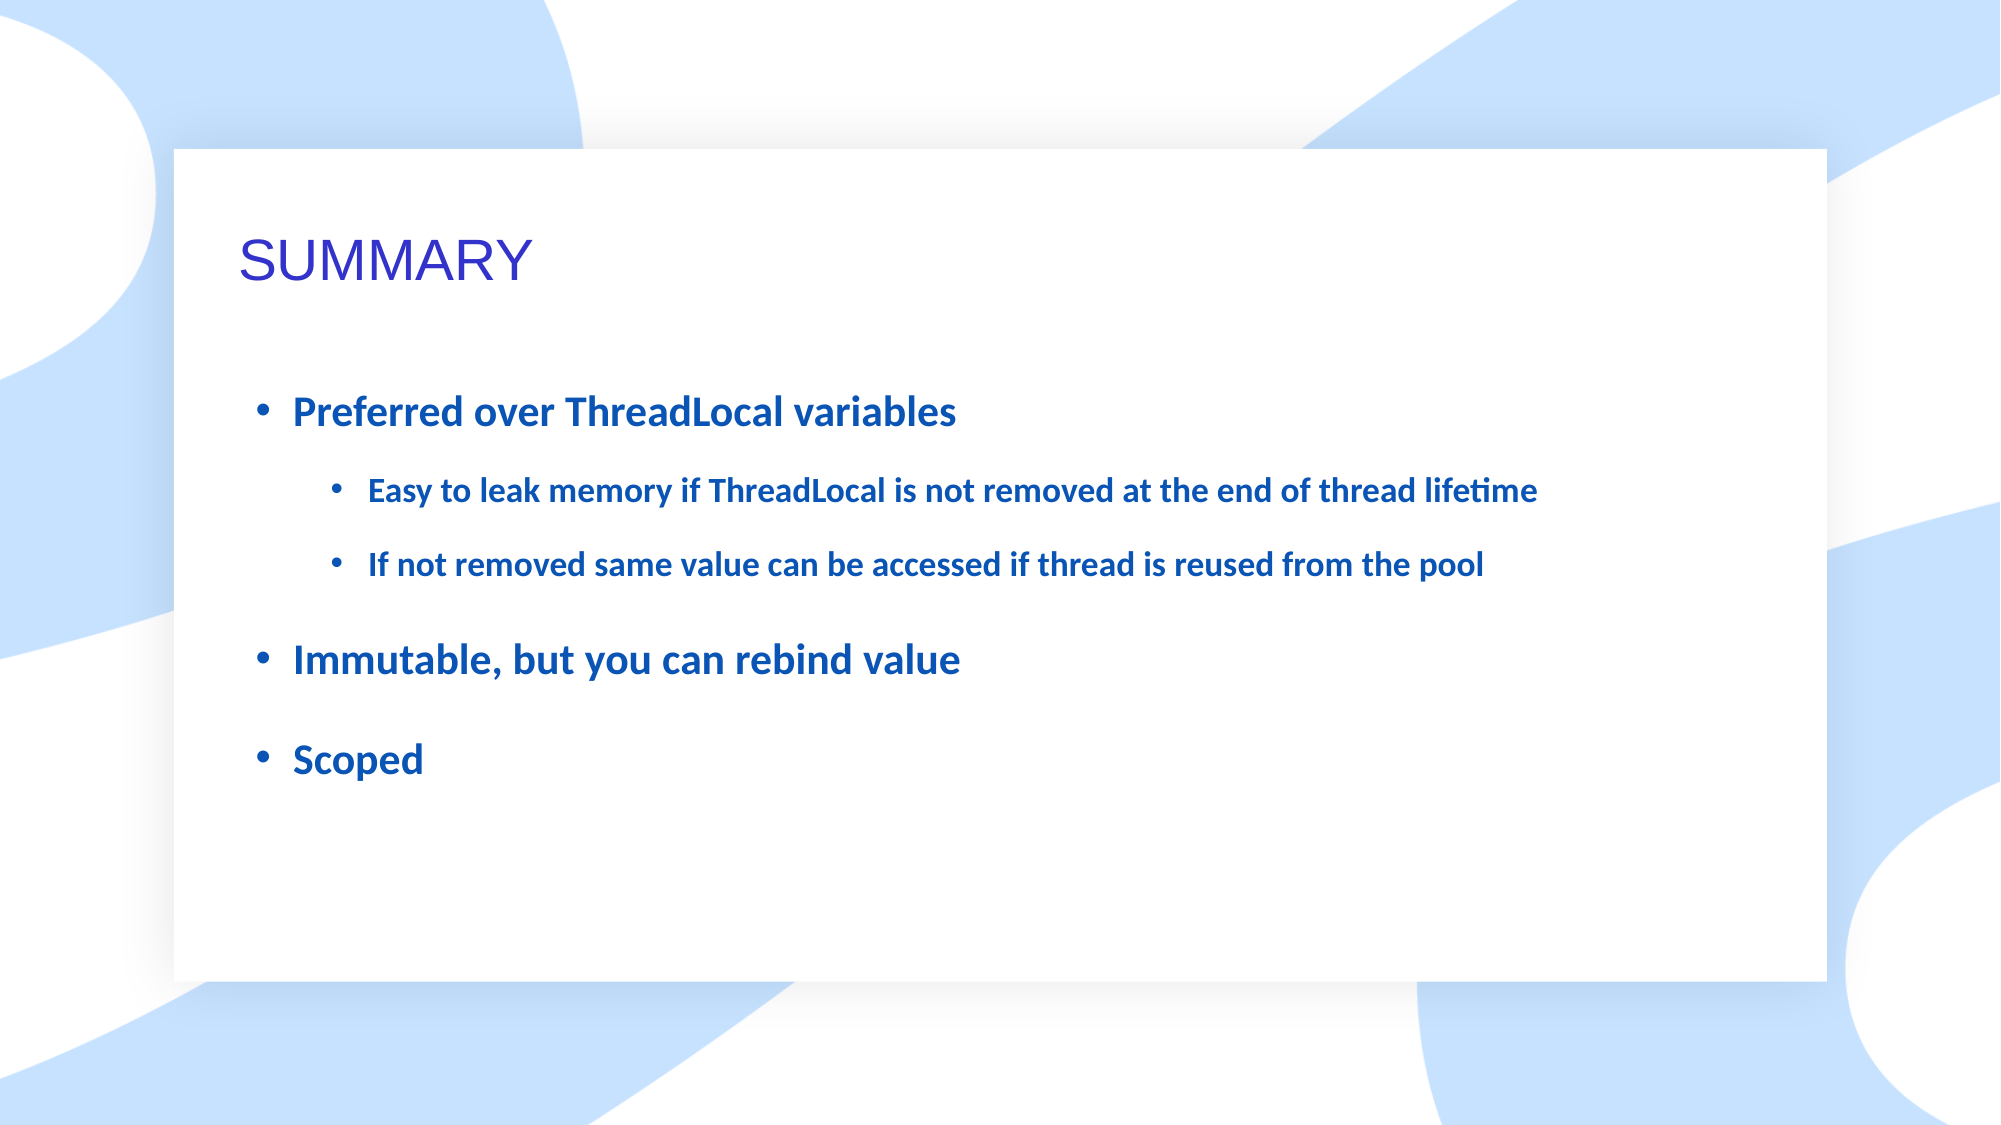

# SUMMARY
Preferred over ThreadLocal variables
Easy to leak memory if ThreadLocal is not removed at the end of thread lifetime
If not removed same value can be accessed if thread is reused from the pool
Immutable, but you can rebind value
Scoped